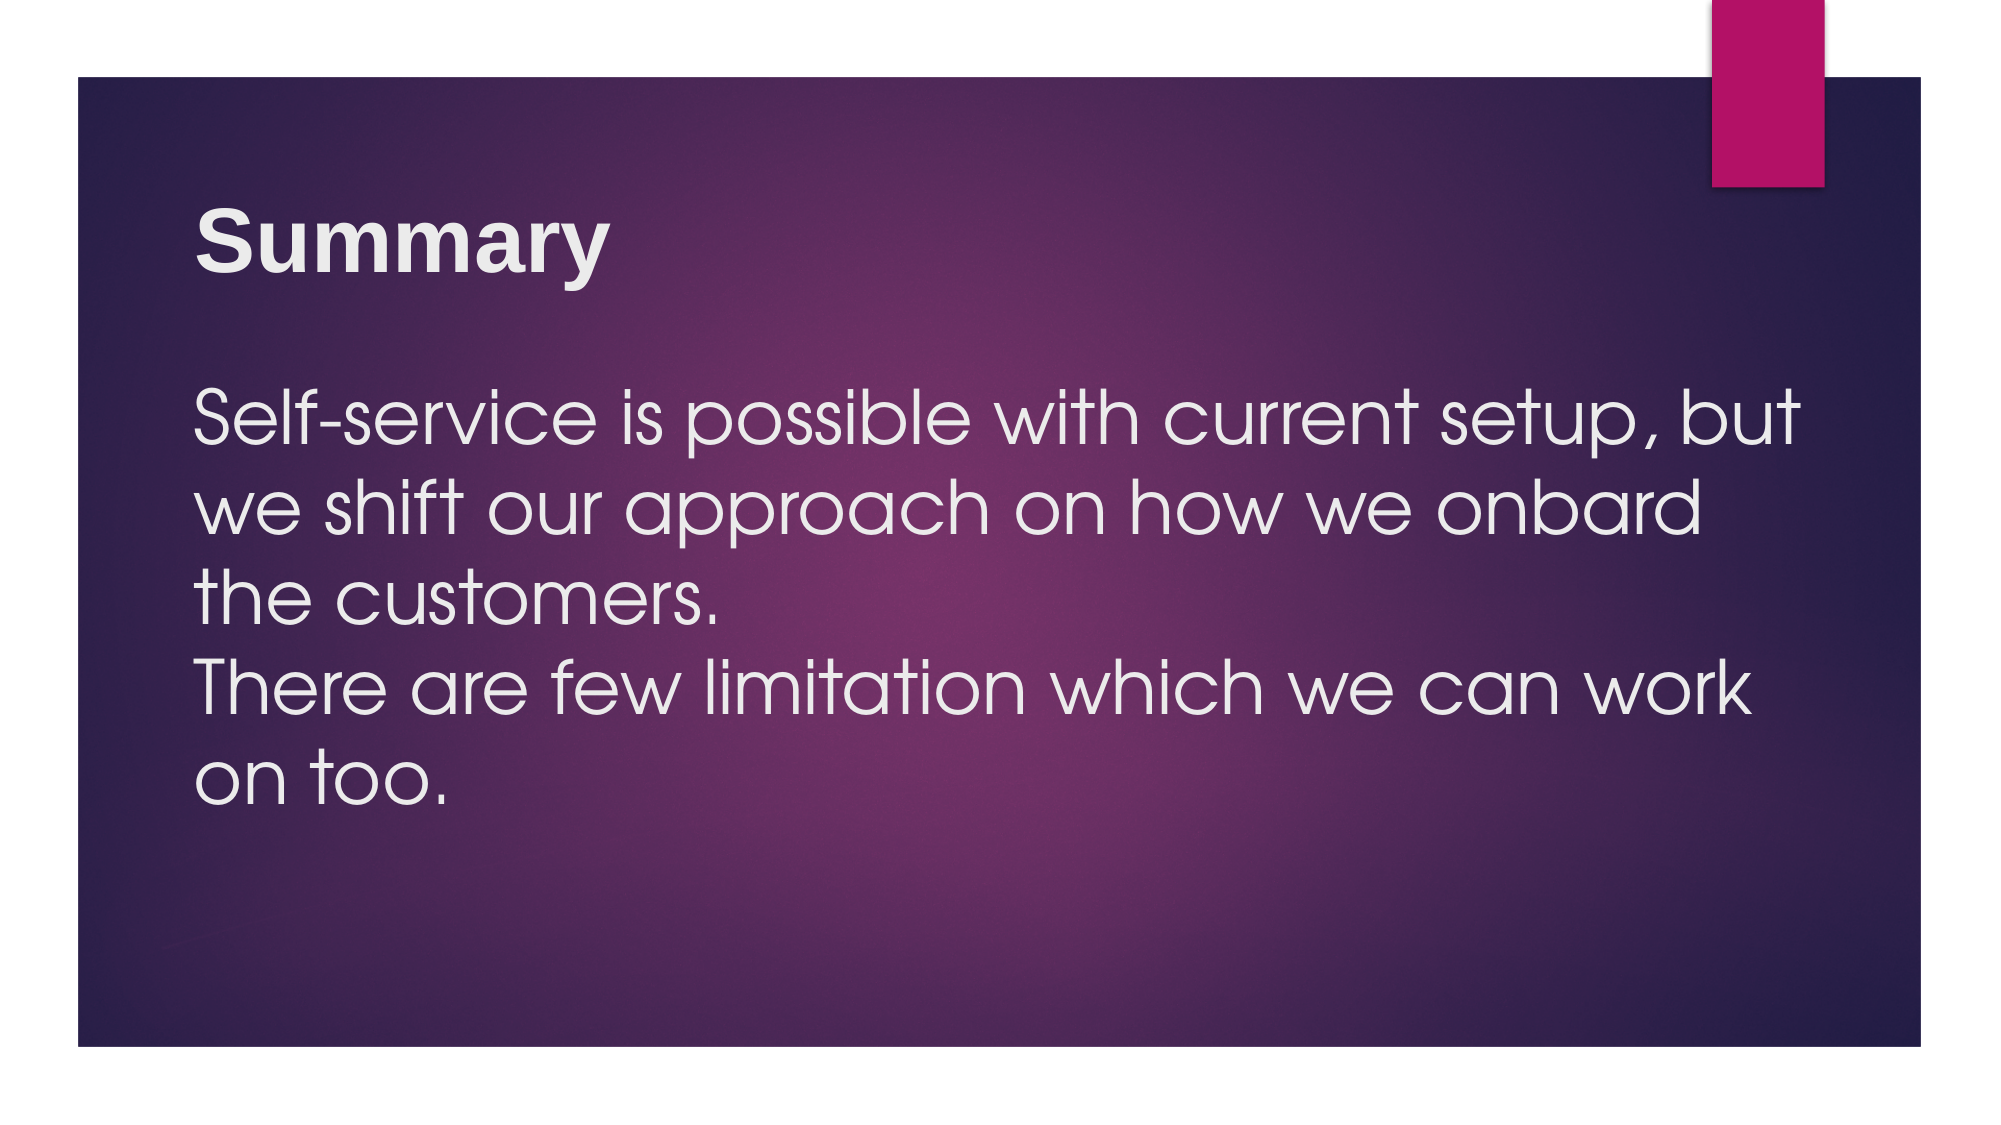

# Summary
Self-service is possible with current setup, but we shift our approach on how we onbard the customers.
There are few limitation which we can work on too.